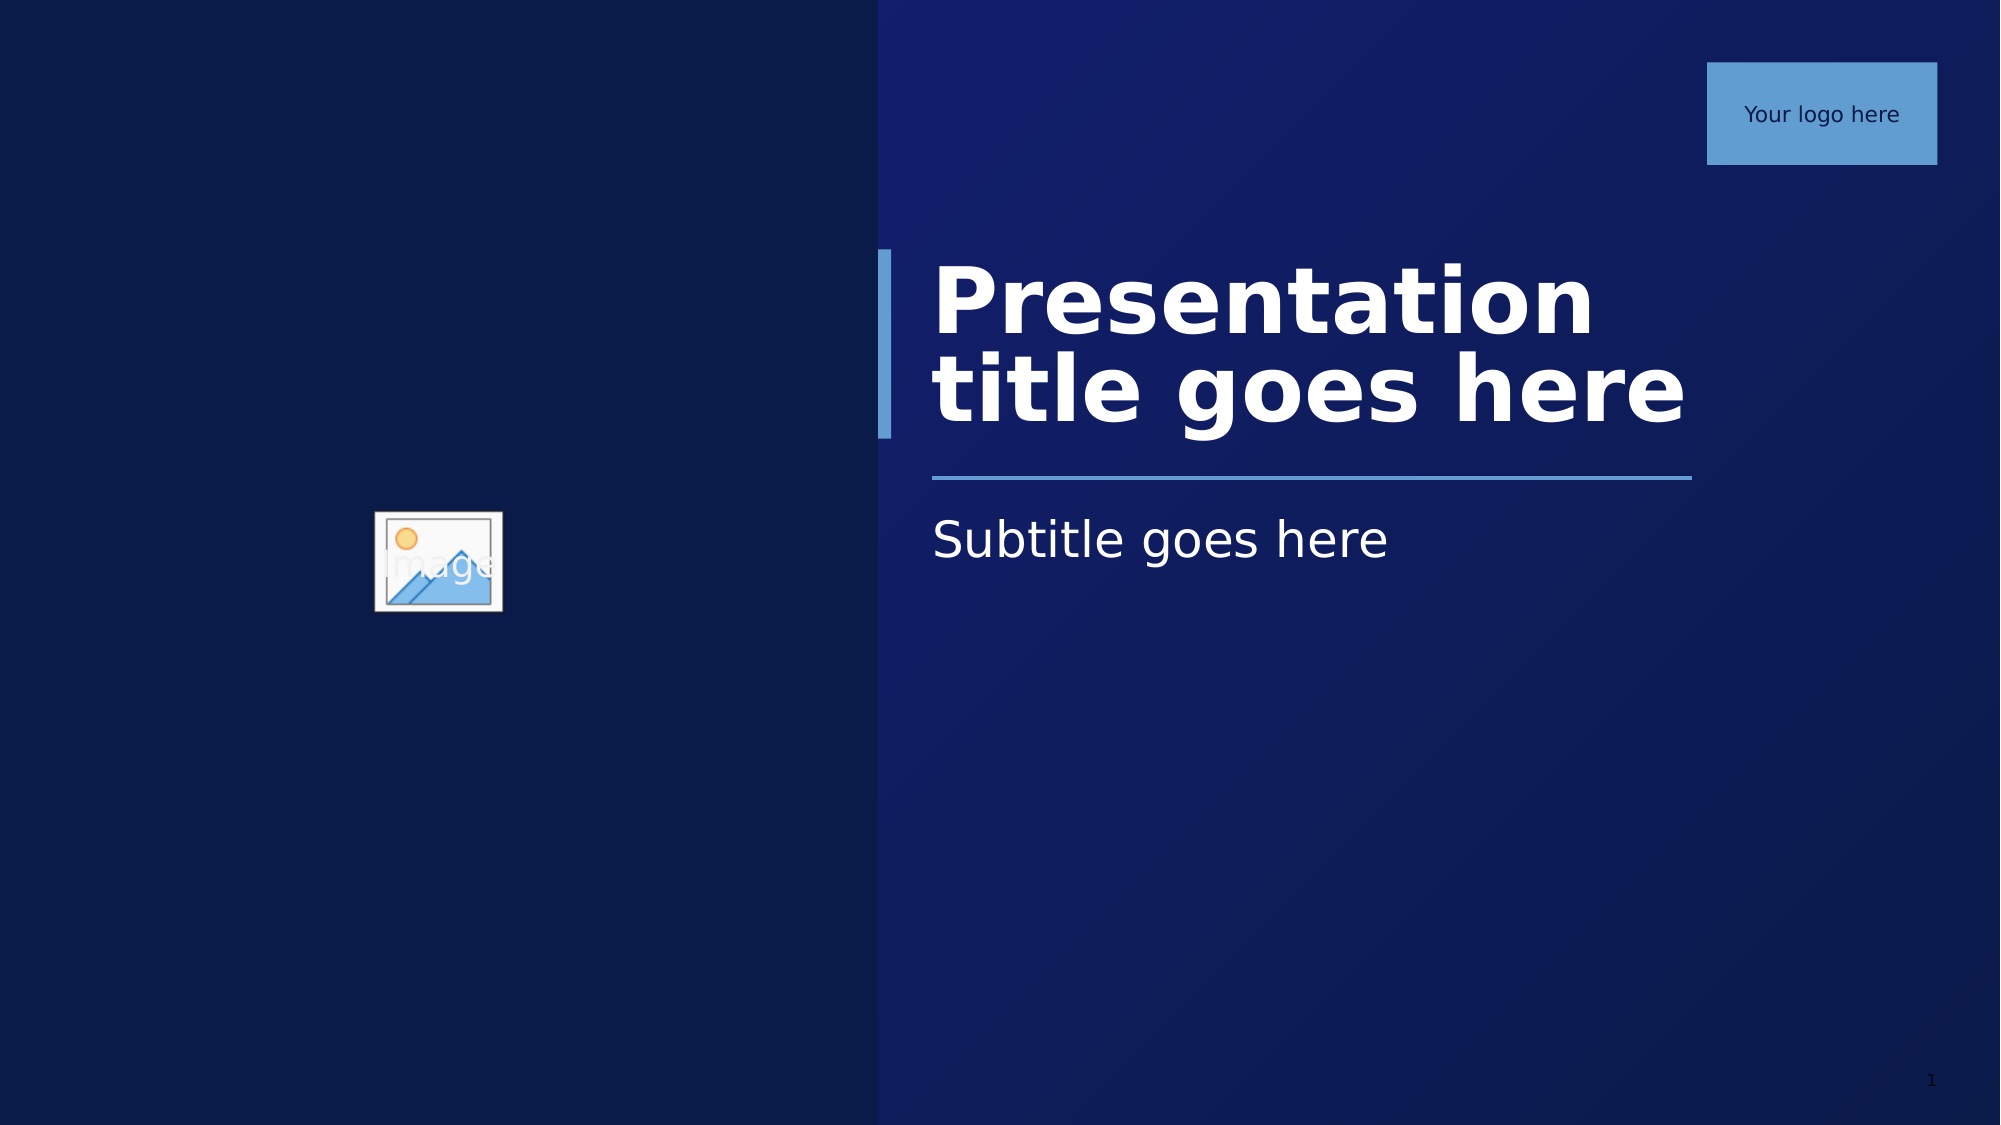

Presentation title goes here
Subtitle goes here